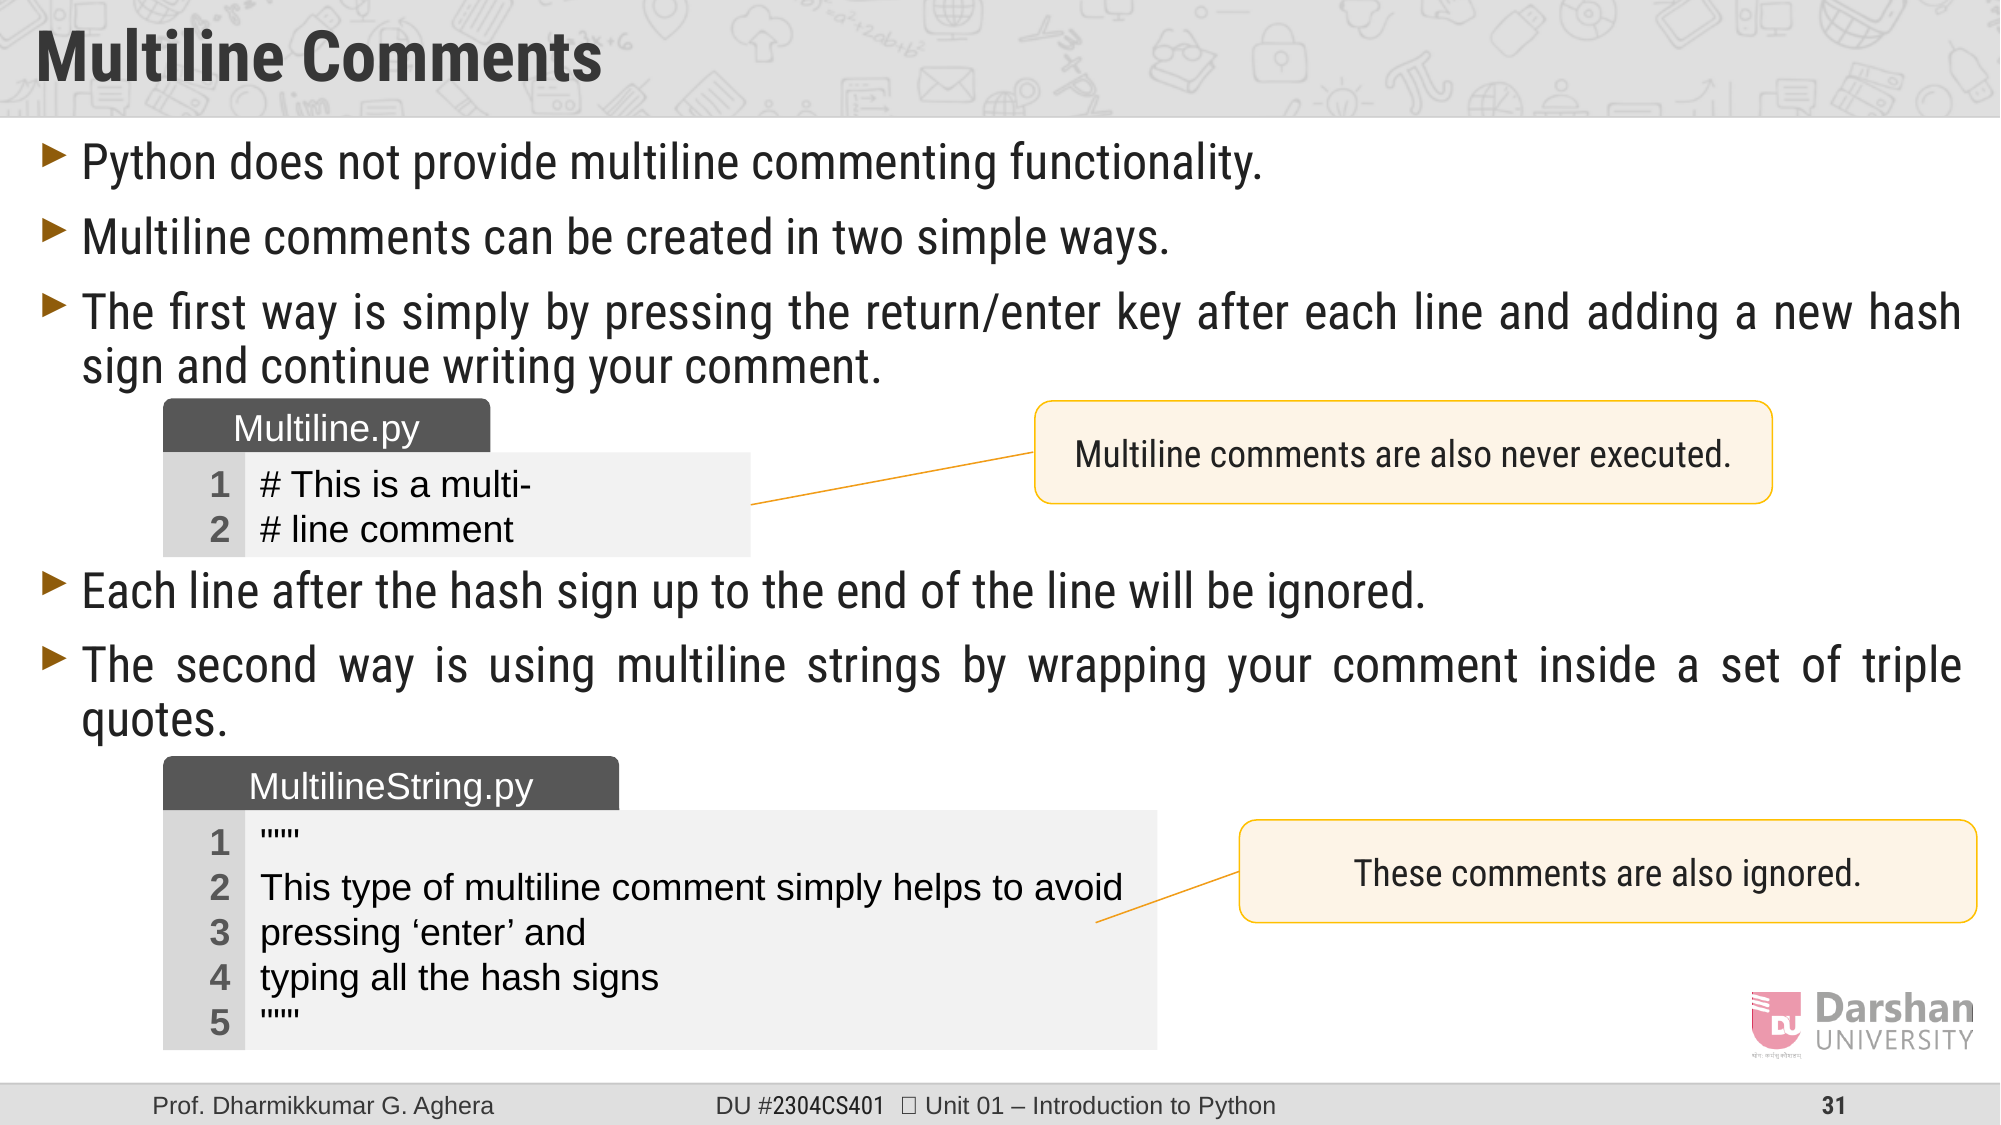

# Multiline Comments
Python does not provide multiline commenting functionality.
Multiline comments can be created in two simple ways.
The first way is simply by pressing the return/enter key after each line and adding a new hash sign and continue writing your comment.

Each line after the hash sign up to the end of the line will be ignored.
The second way is using multiline strings by wrapping your comment inside a set of triple quotes.

Multiline.py
Multiline comments are also never executed.
1
2
# This is a multi-
# line comment
MultilineString.py
"""
This type of multiline comment simply helps to avoid pressing ‘enter’ and
typing all the hash signs
"""
1
2
3
4
5
These comments are also ignored.